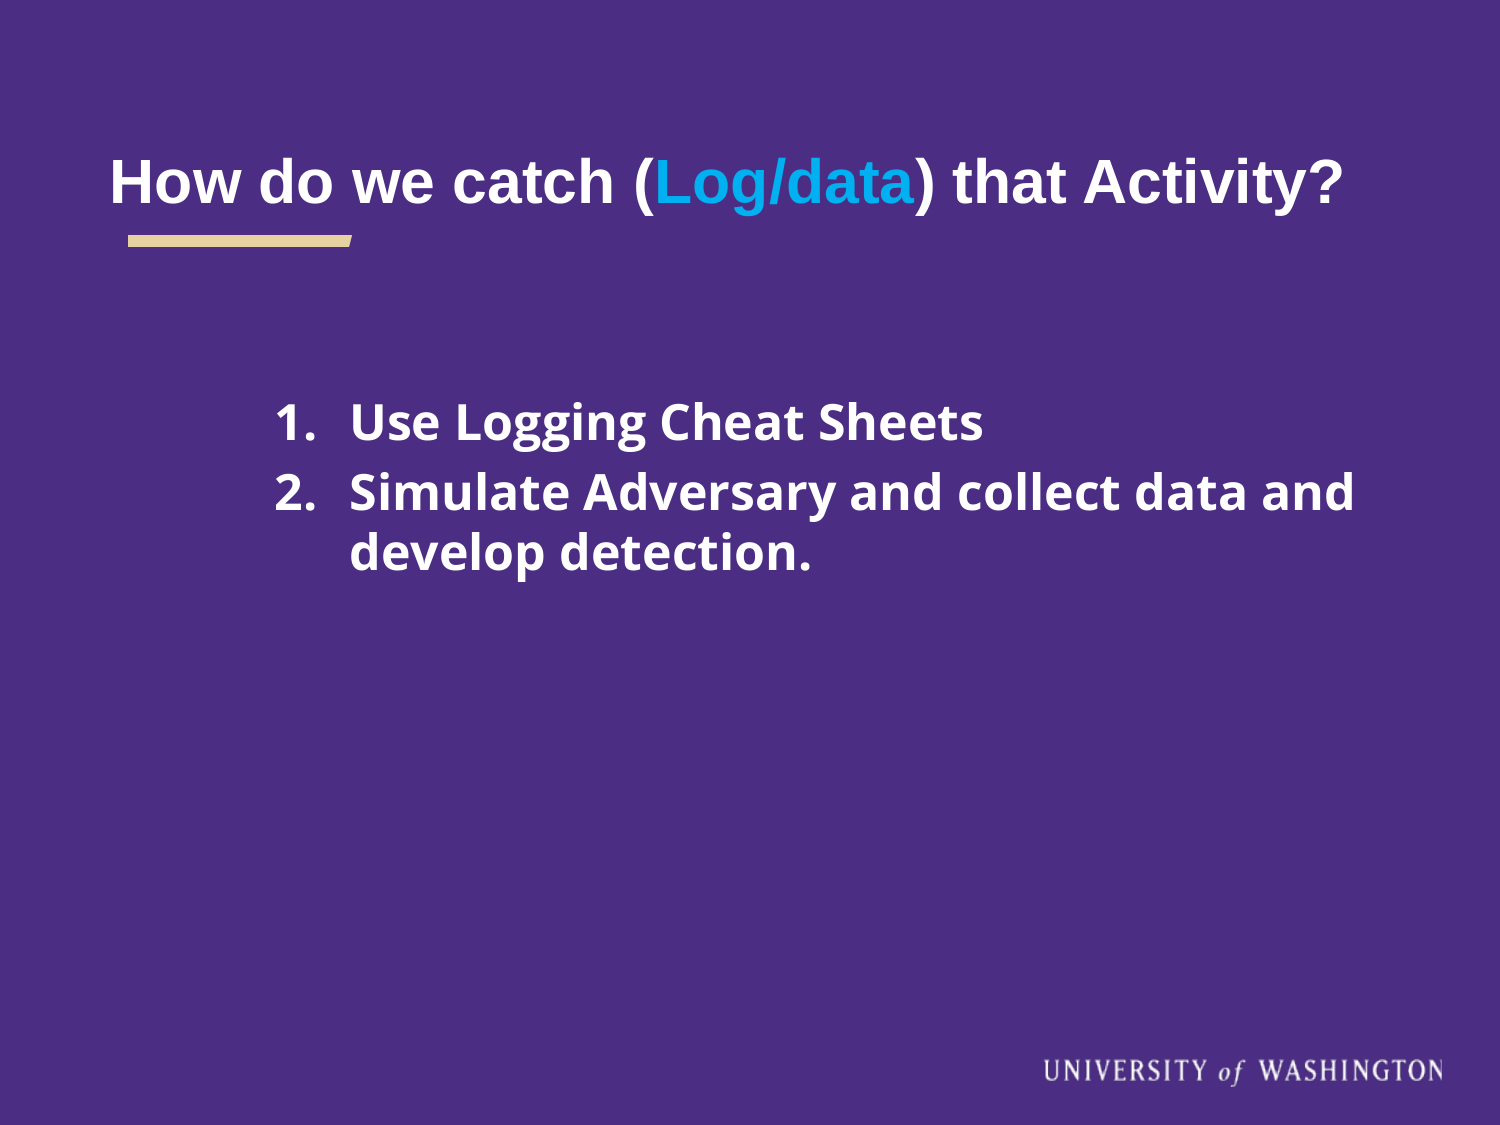

# How do we catch (Log/data) that Activity?
Use Logging Cheat Sheets
Simulate Adversary and collect data and develop detection.